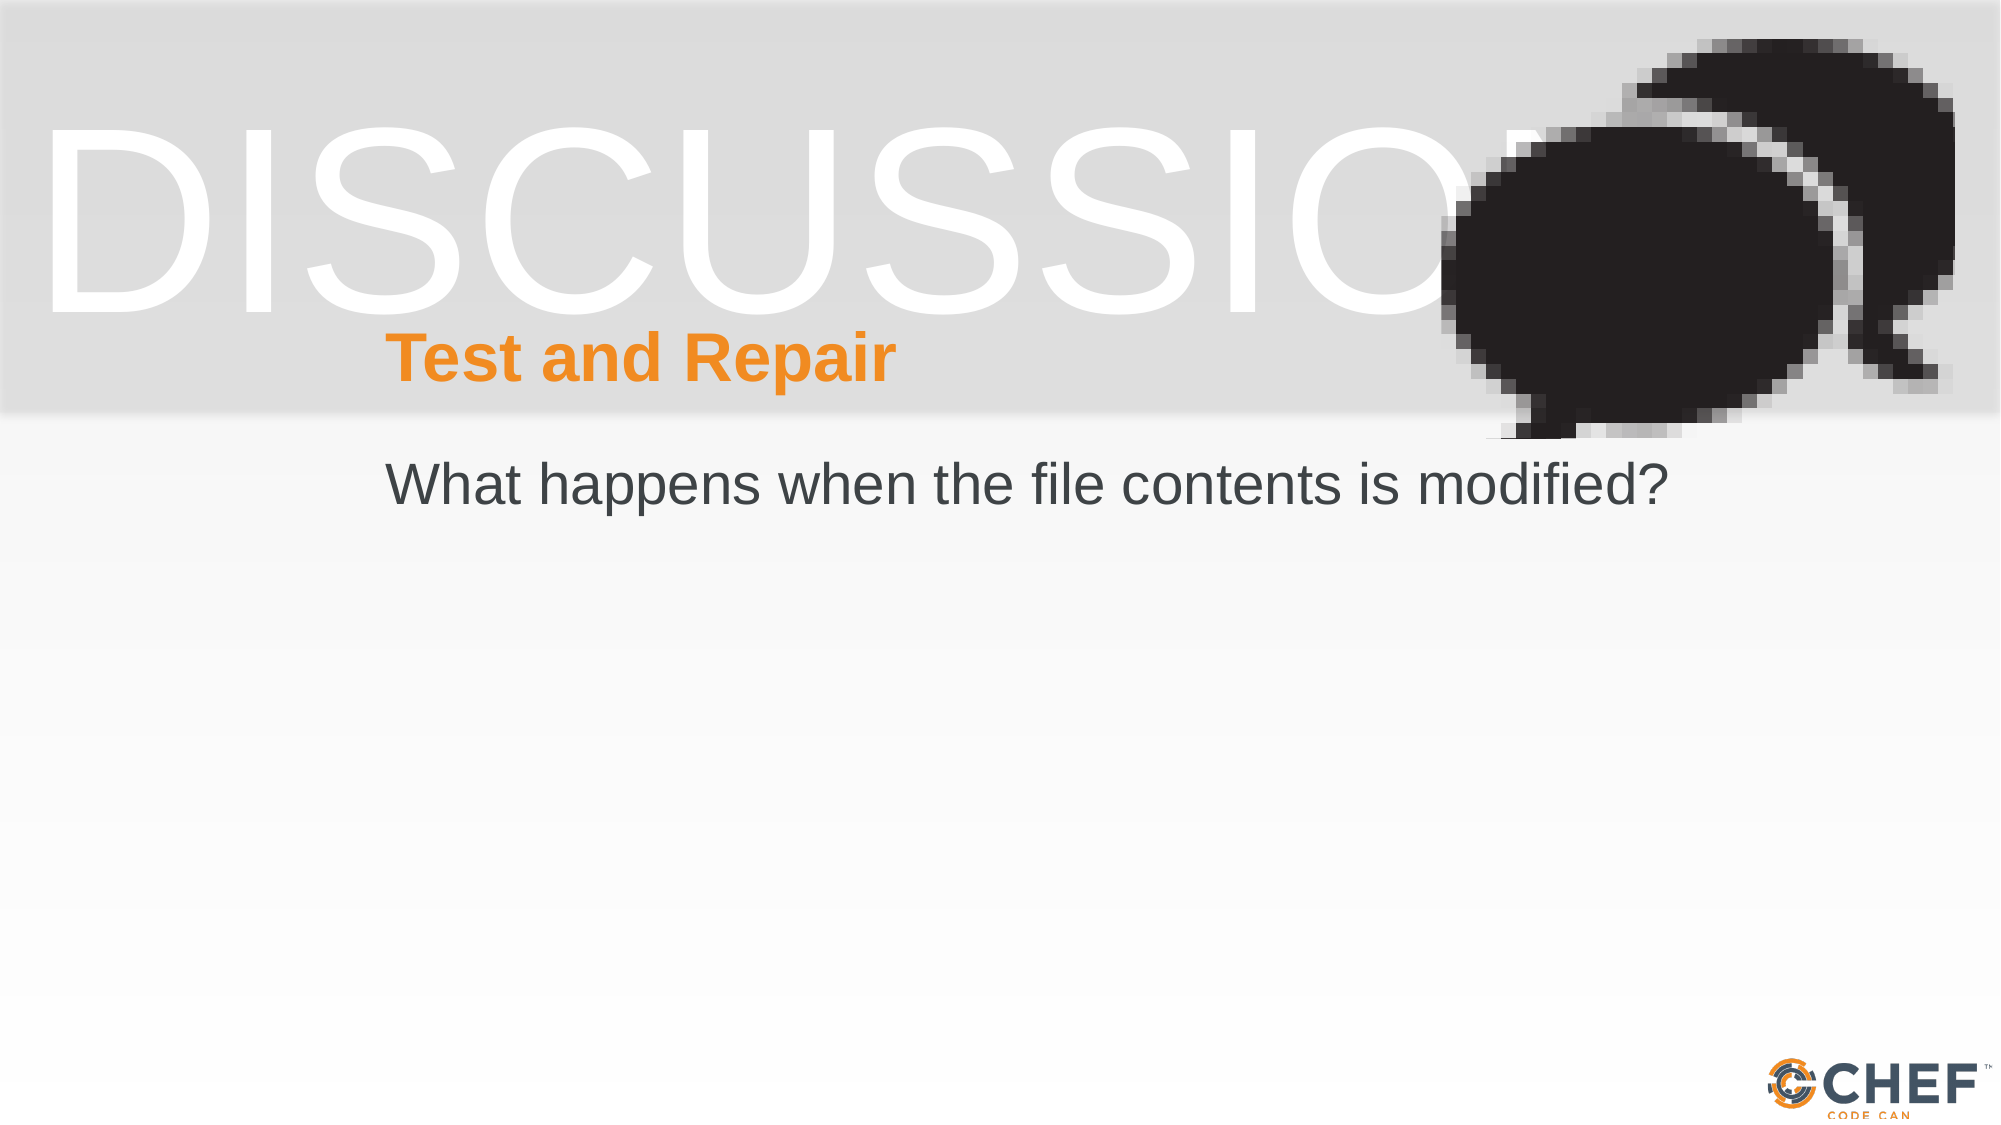

# Test and Repair
What happens when the file contents is modified?